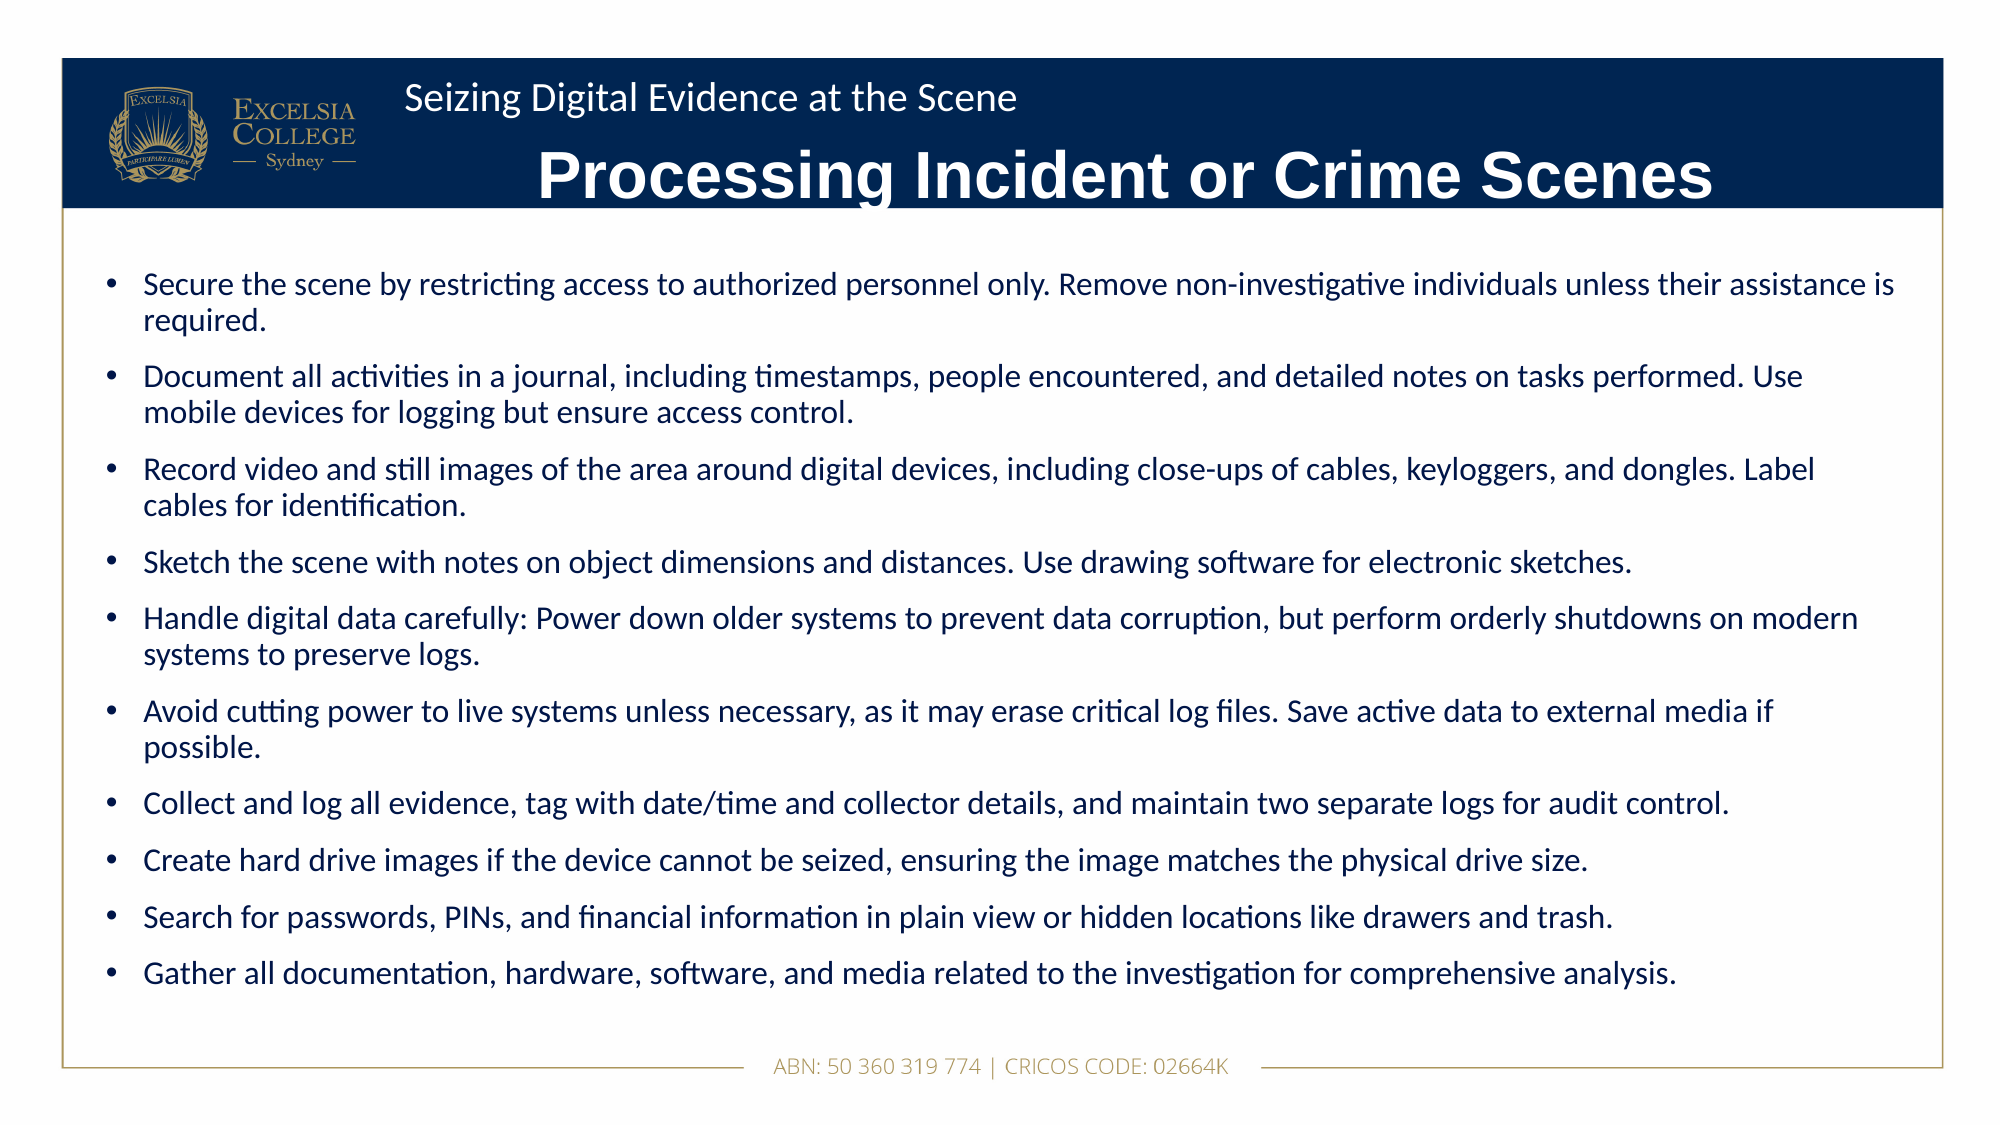

# Seizing Digital Evidence at the Scene
Processing Incident or Crime Scenes
Secure the scene by restricting access to authorized personnel only. Remove non-investigative individuals unless their assistance is required.
Document all activities in a journal, including timestamps, people encountered, and detailed notes on tasks performed. Use mobile devices for logging but ensure access control.
Record video and still images of the area around digital devices, including close-ups of cables, keyloggers, and dongles. Label cables for identification.
Sketch the scene with notes on object dimensions and distances. Use drawing software for electronic sketches.
Handle digital data carefully: Power down older systems to prevent data corruption, but perform orderly shutdowns on modern systems to preserve logs.
Avoid cutting power to live systems unless necessary, as it may erase critical log files. Save active data to external media if possible.
Collect and log all evidence, tag with date/time and collector details, and maintain two separate logs for audit control.
Create hard drive images if the device cannot be seized, ensuring the image matches the physical drive size.
Search for passwords, PINs, and financial information in plain view or hidden locations like drawers and trash.
Gather all documentation, hardware, software, and media related to the investigation for comprehensive analysis.